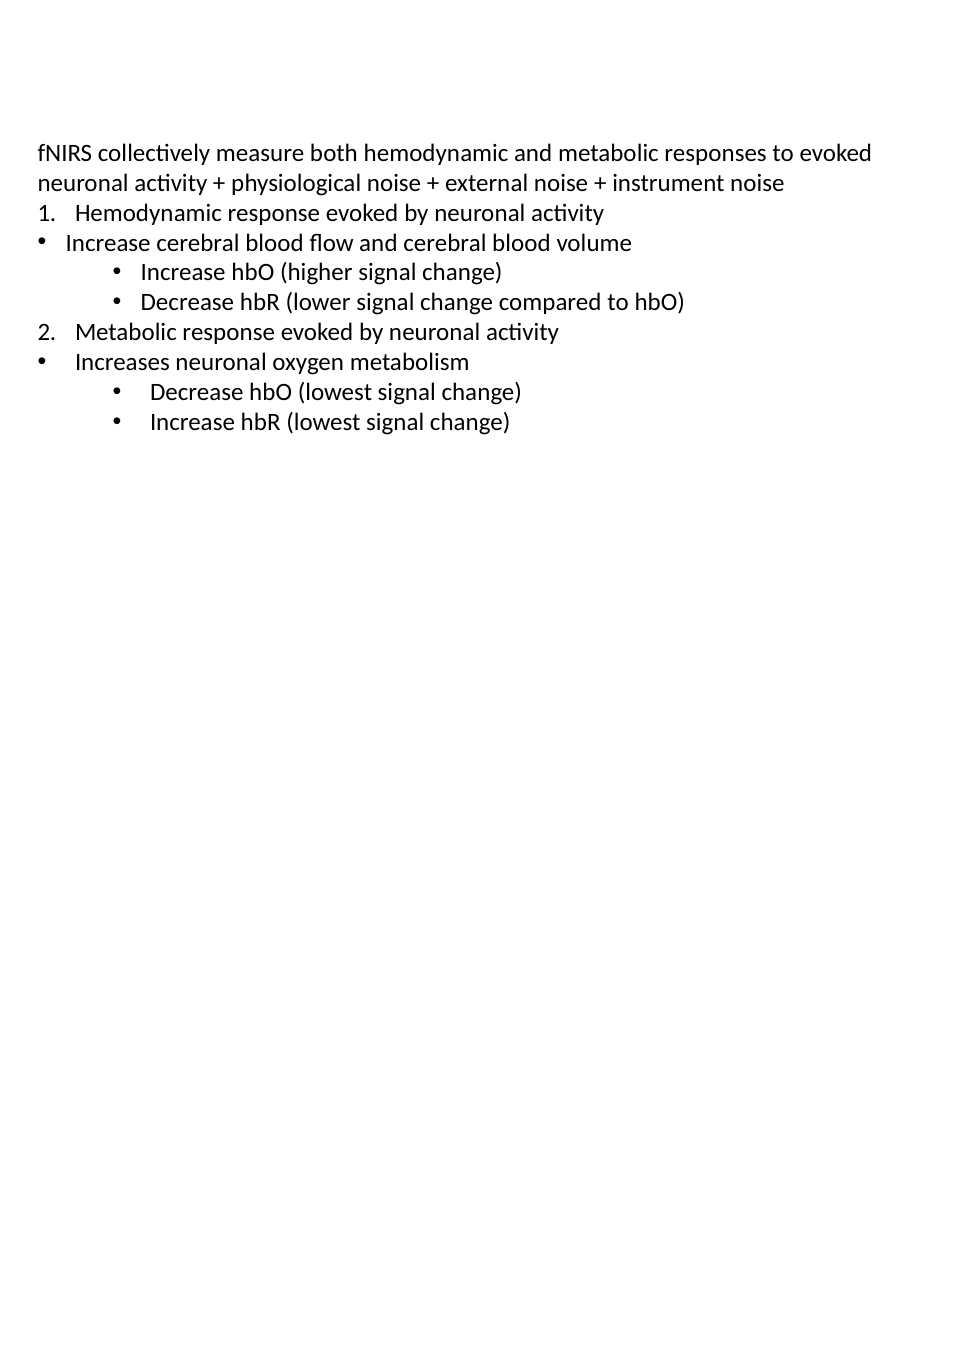

fNIRS collectively measure both hemodynamic and metabolic responses to evoked neuronal activity + physiological noise + external noise + instrument noise
Hemodynamic response evoked by neuronal activity
Increase cerebral blood flow and cerebral blood volume
Increase hbO (higher signal change)
Decrease hbR (lower signal change compared to hbO)
Metabolic response evoked by neuronal activity
Increases neuronal oxygen metabolism
Decrease hbO (lowest signal change)
Increase hbR (lowest signal change)